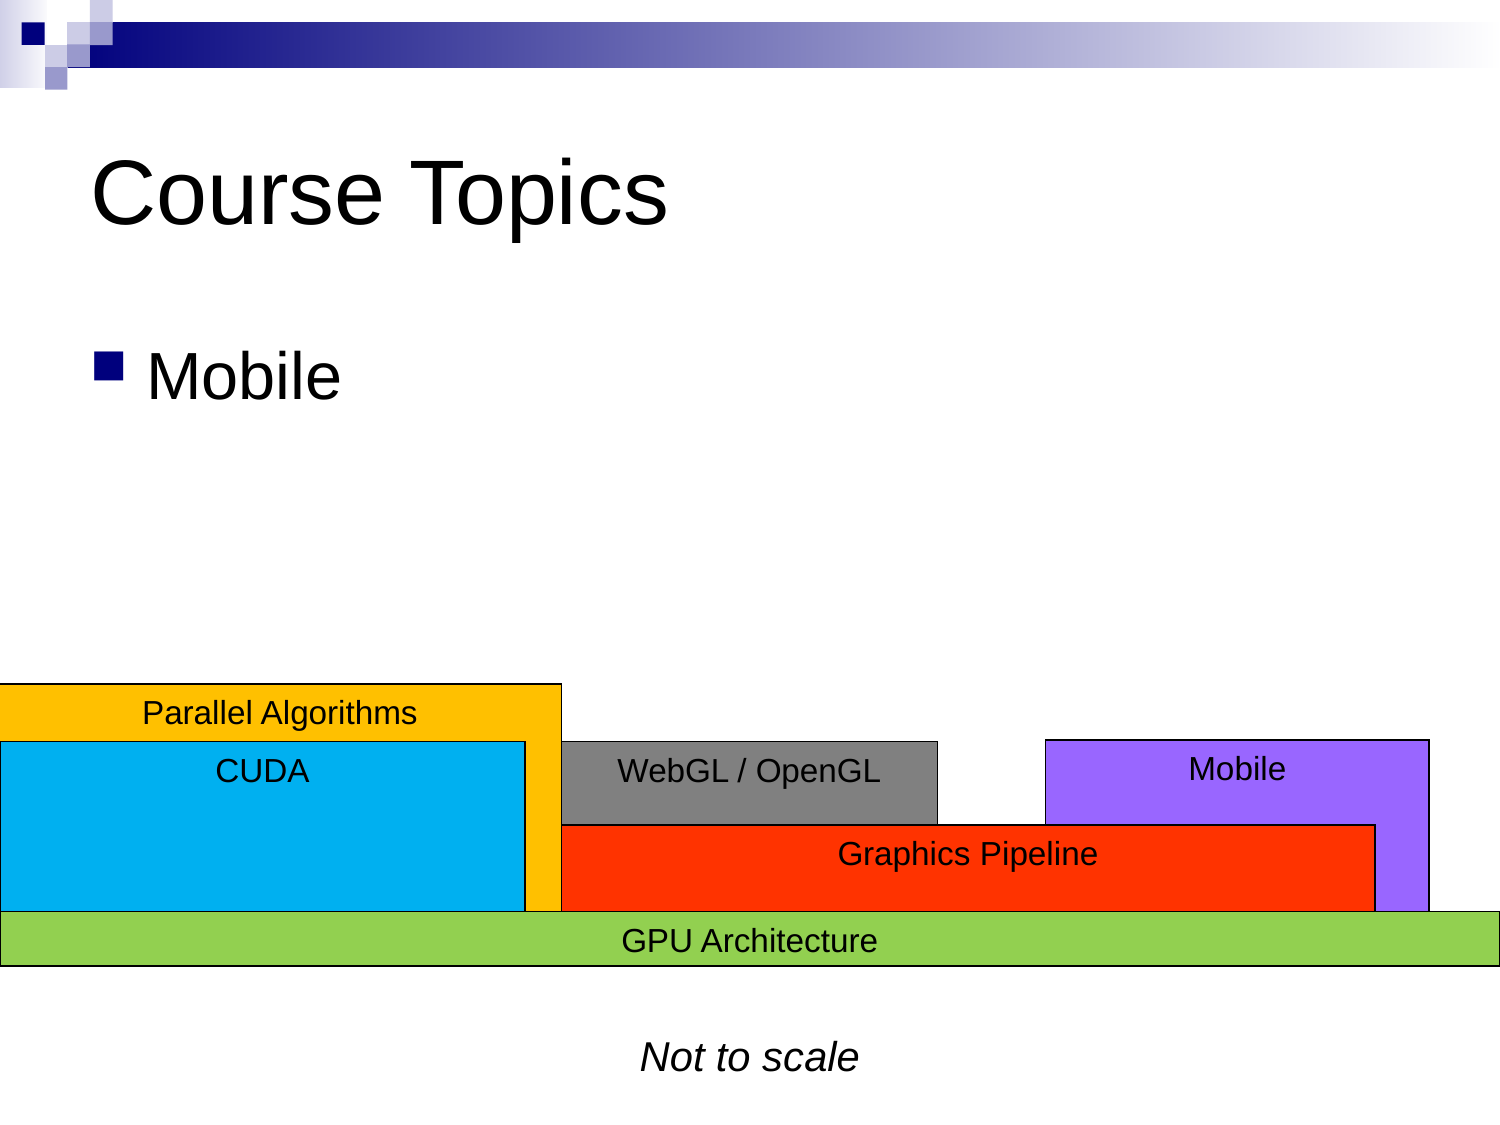

# Course Topics
Mobile
Parallel Algorithms

Mobile

CUDA

WebGL / OpenGL

Graphics Pipeline

GPU Architecture
Not to scale